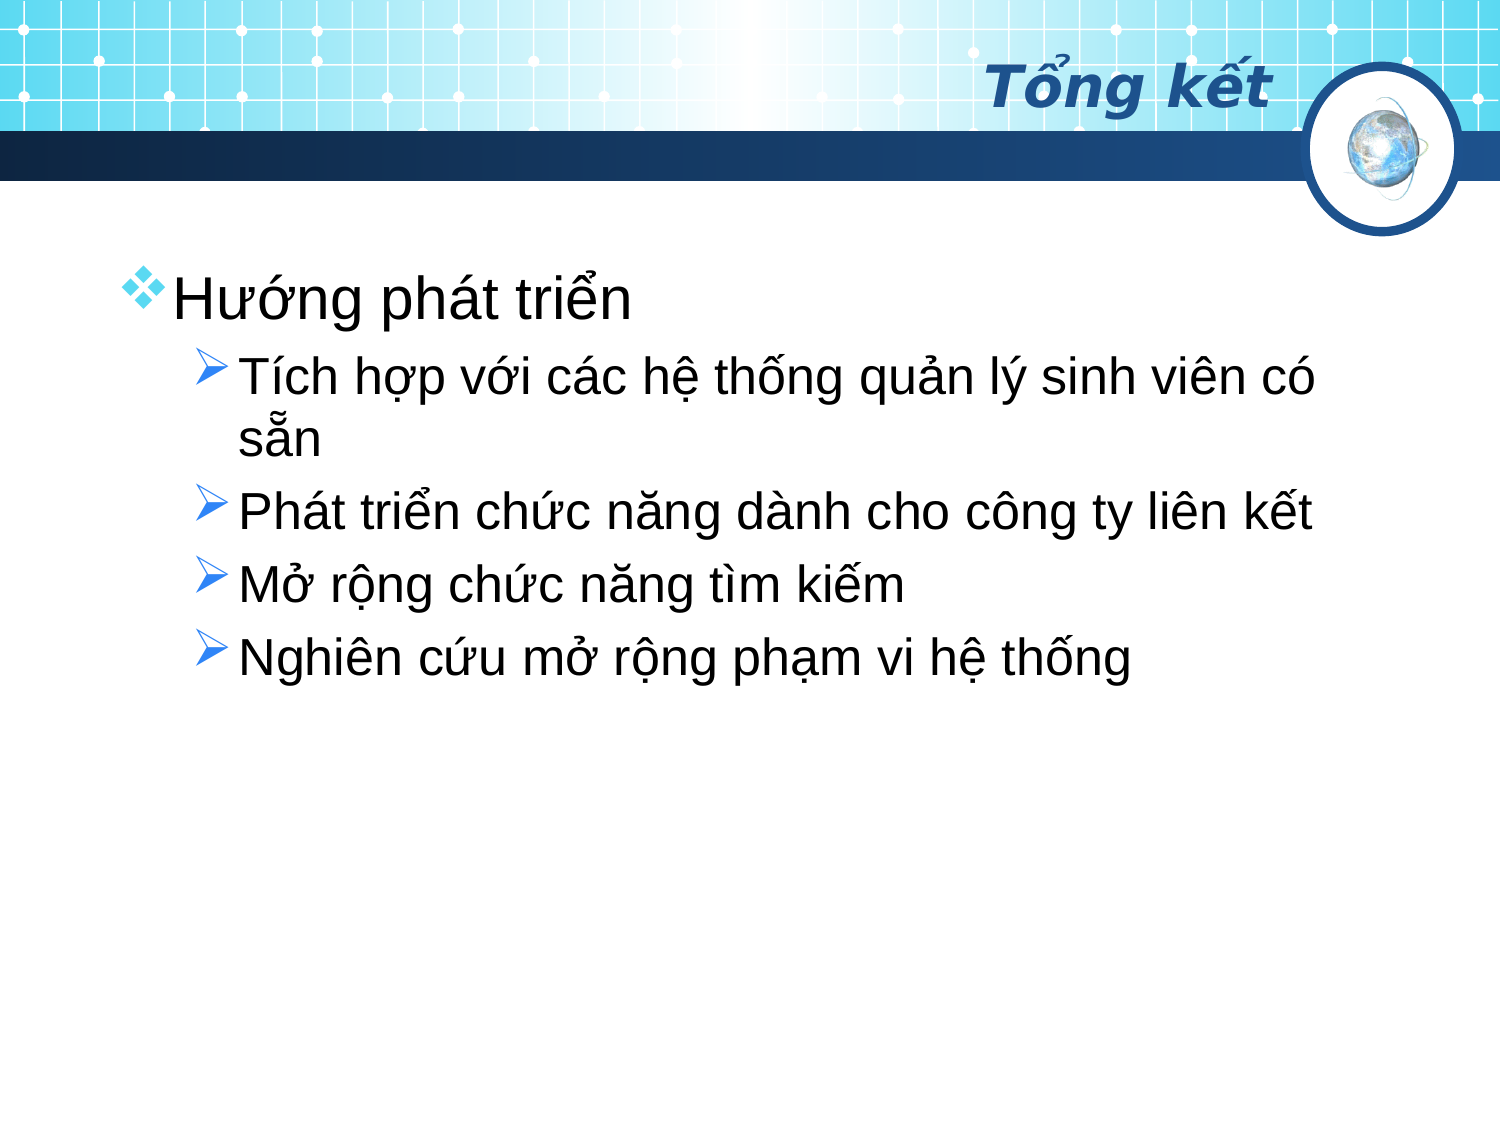

# Tổng kết
Hướng phát triển
Tích hợp với các hệ thống quản lý sinh viên có sẵn
Phát triển chức năng dành cho công ty liên kết
Mở rộng chức năng tìm kiếm
Nghiên cứu mở rộng phạm vi hệ thống